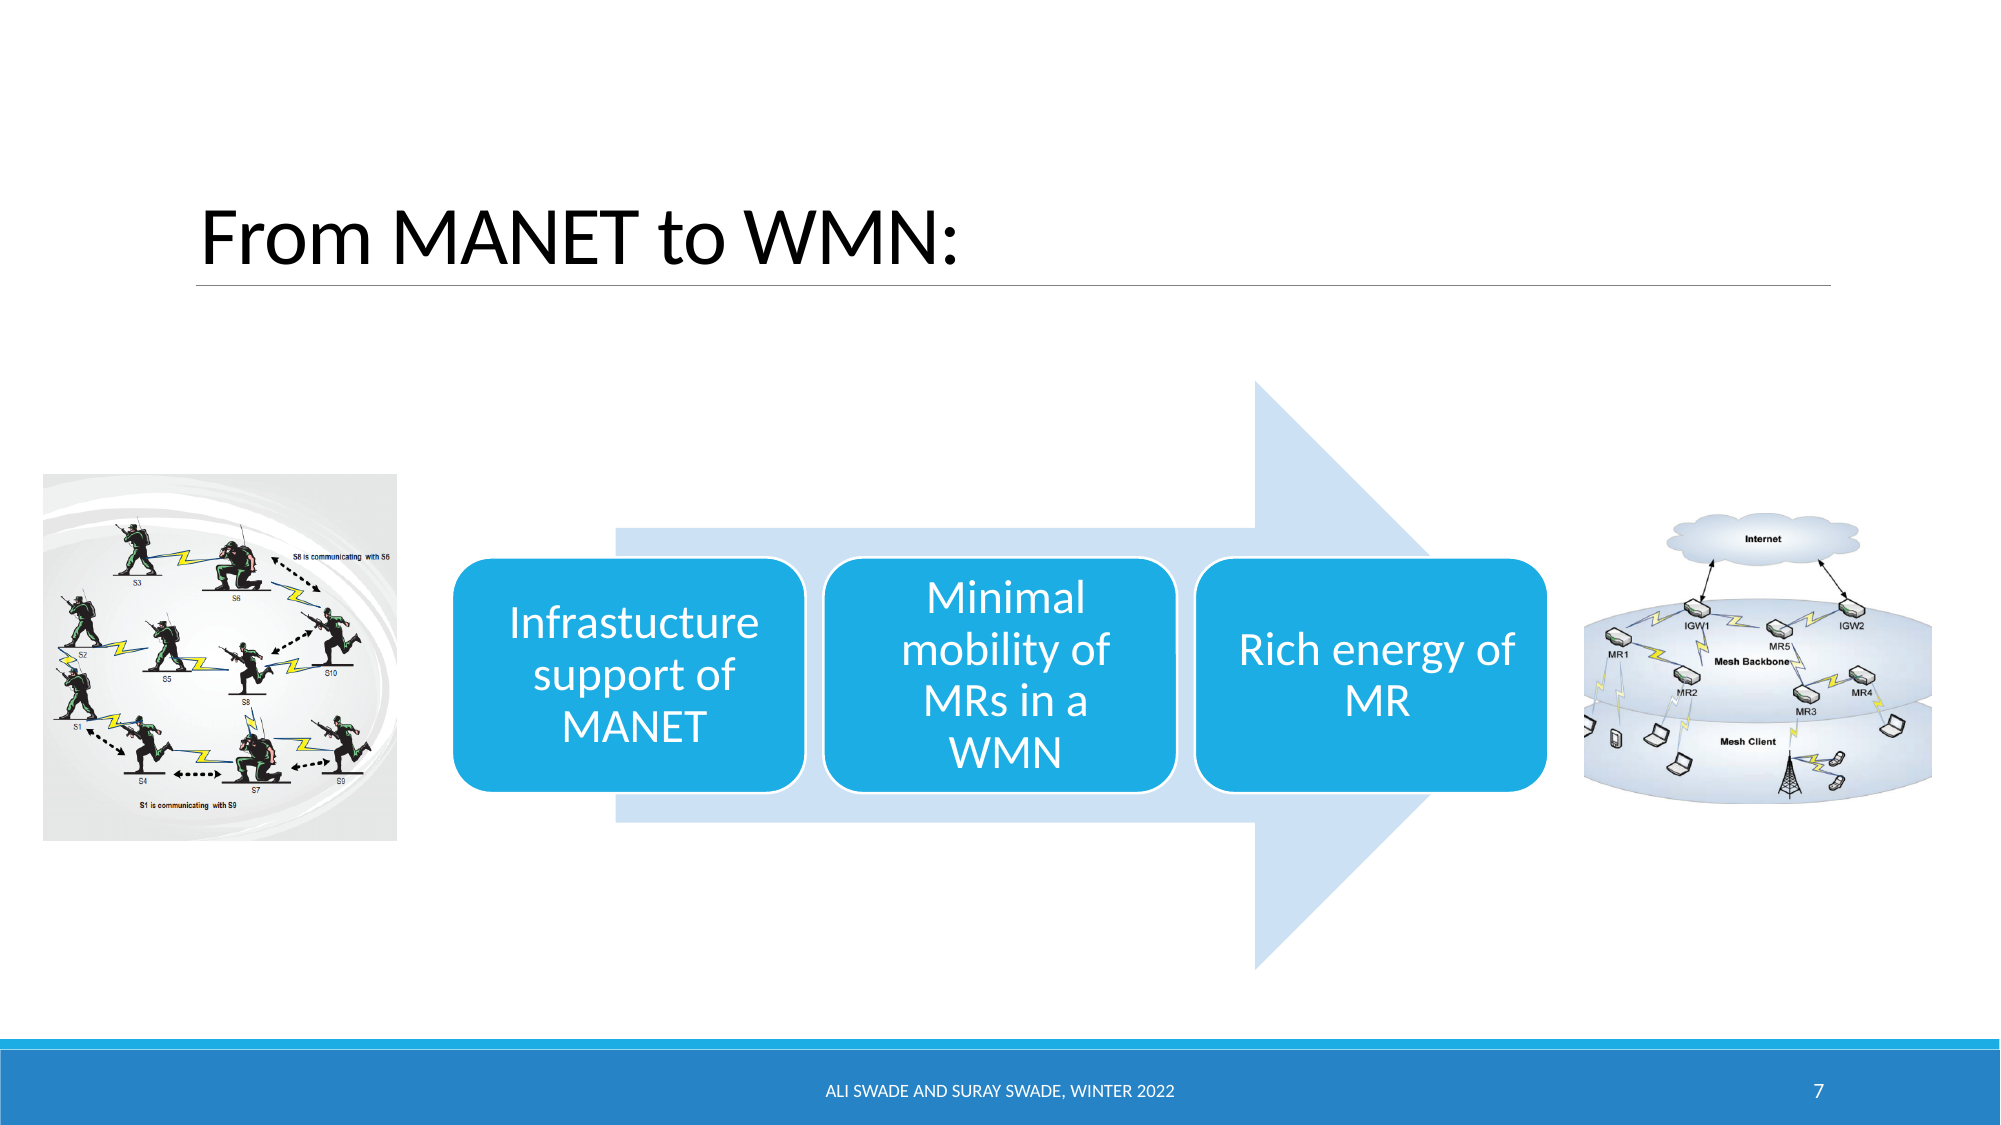

From MANET to WMN:
Infrastucture support of MANET
Minimal mobility of MRs in a WMN
Rich energy of MR

Ali Swade and Suray Swade, Winter 2022
7